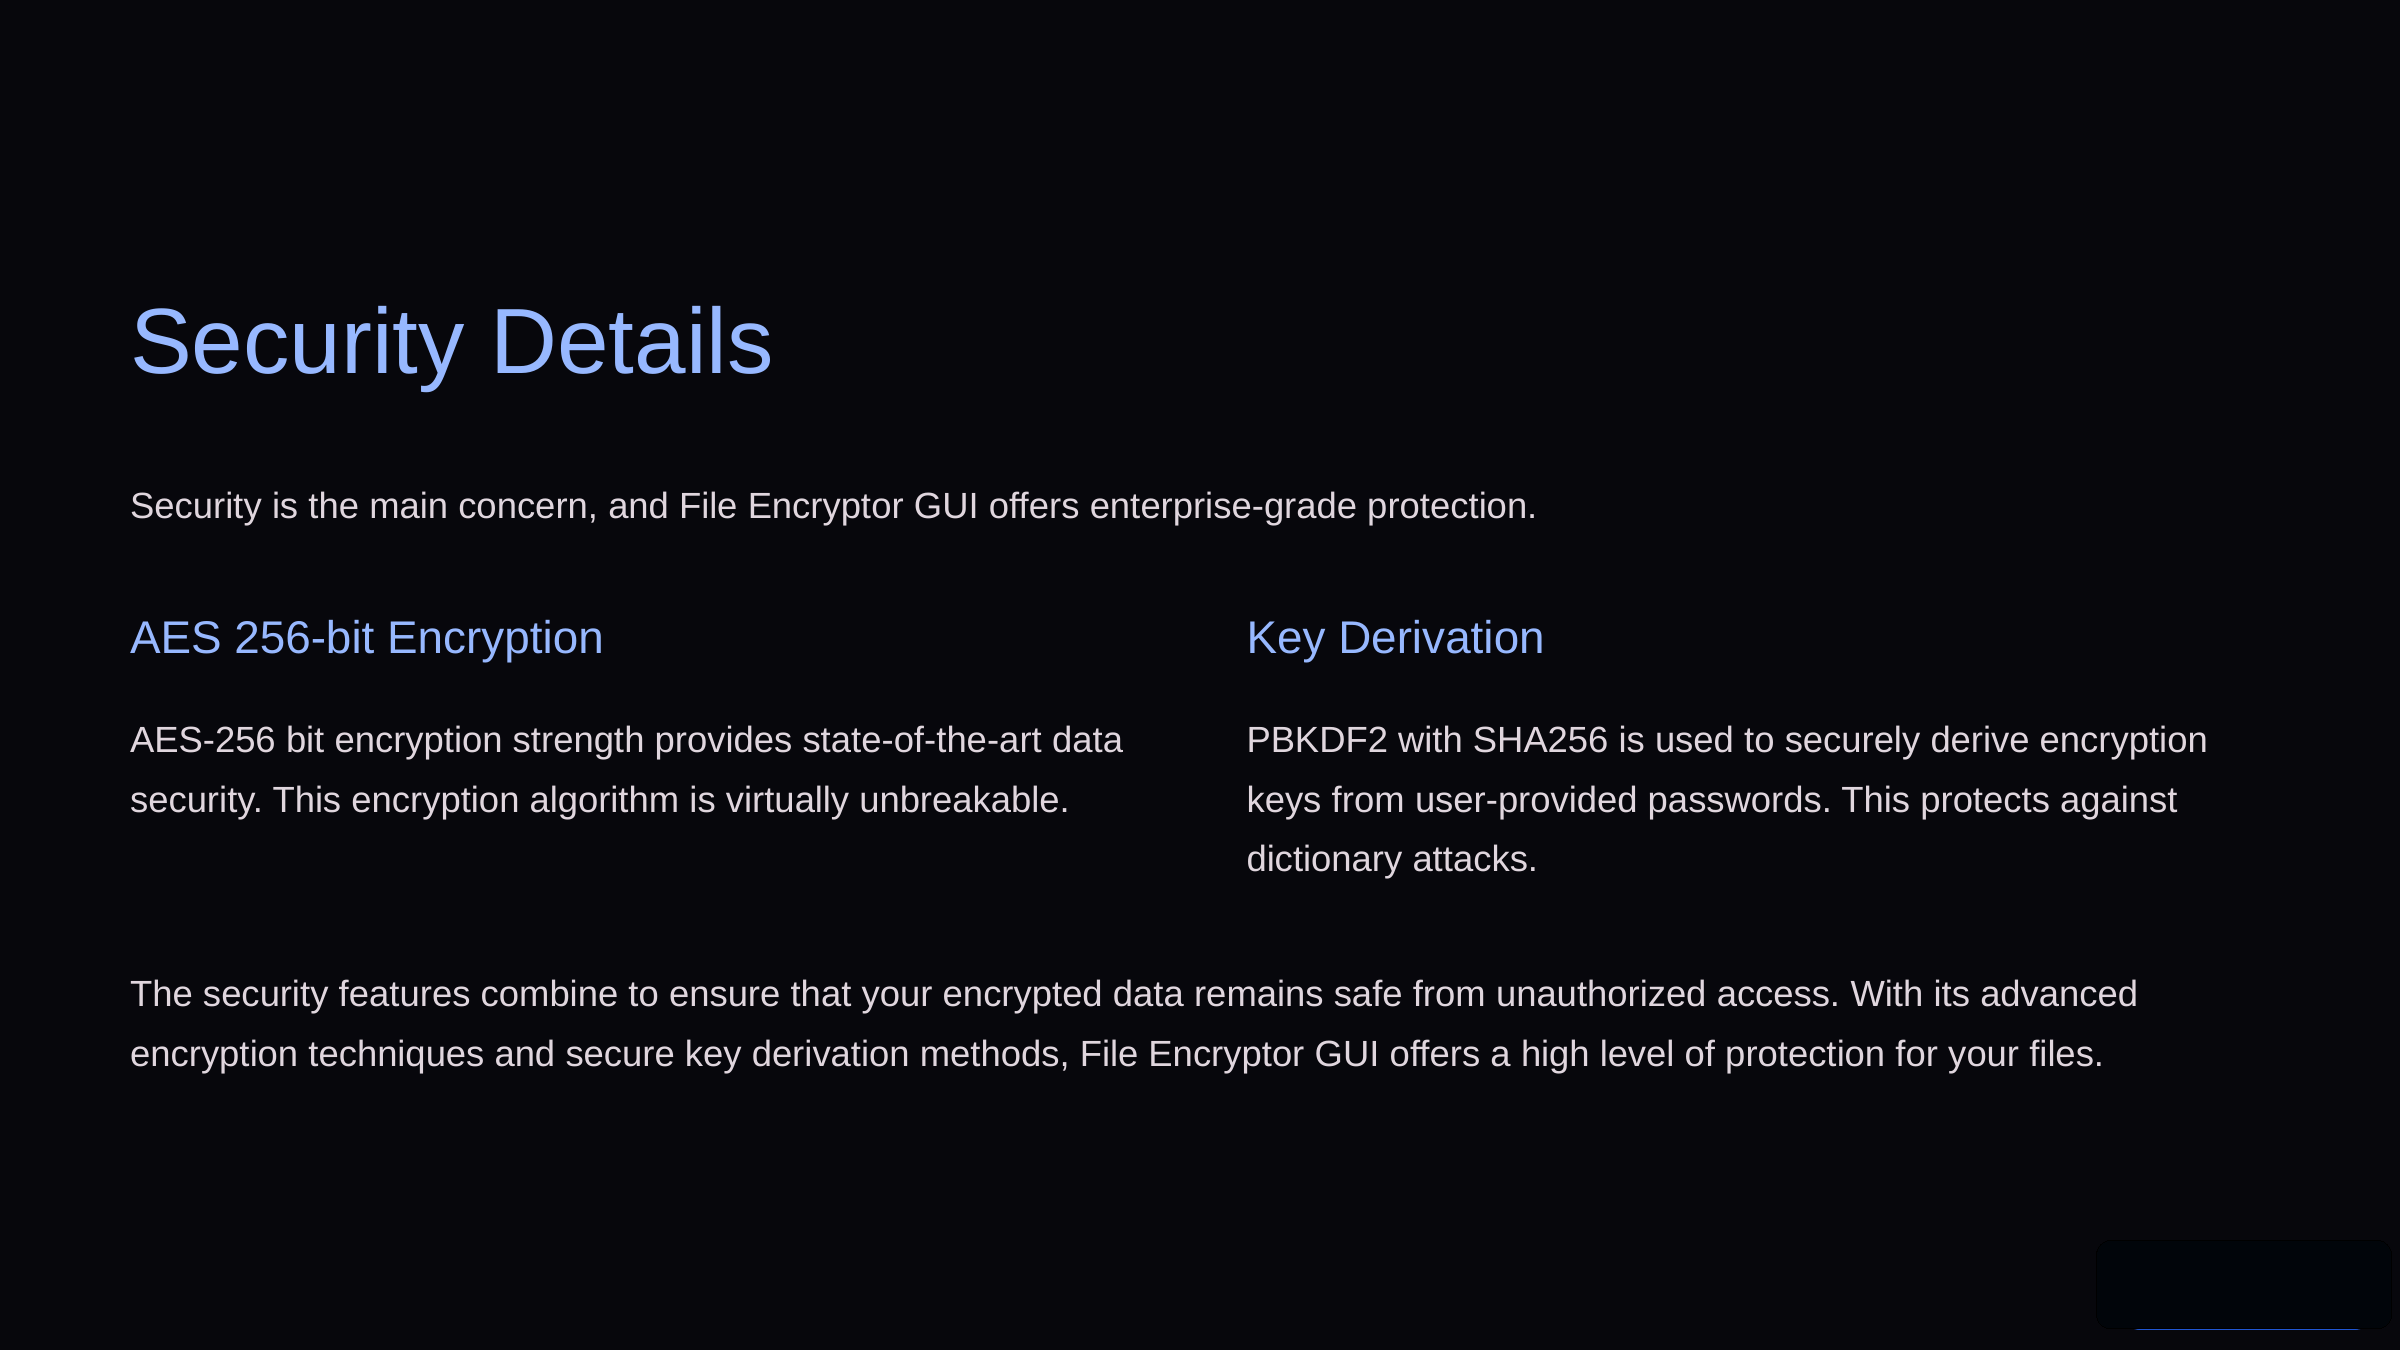

Security Details
Security is the main concern, and File Encryptor GUI offers enterprise-grade protection.
AES 256-bit Encryption
Key Derivation
AES-256 bit encryption strength provides state-of-the-art data security. This encryption algorithm is virtually unbreakable.
PBKDF2 with SHA256 is used to securely derive encryption keys from user-provided passwords. This protects against dictionary attacks.
The security features combine to ensure that your encrypted data remains safe from unauthorized access. With its advanced encryption techniques and secure key derivation methods, File Encryptor GUI offers a high level of protection for your files.